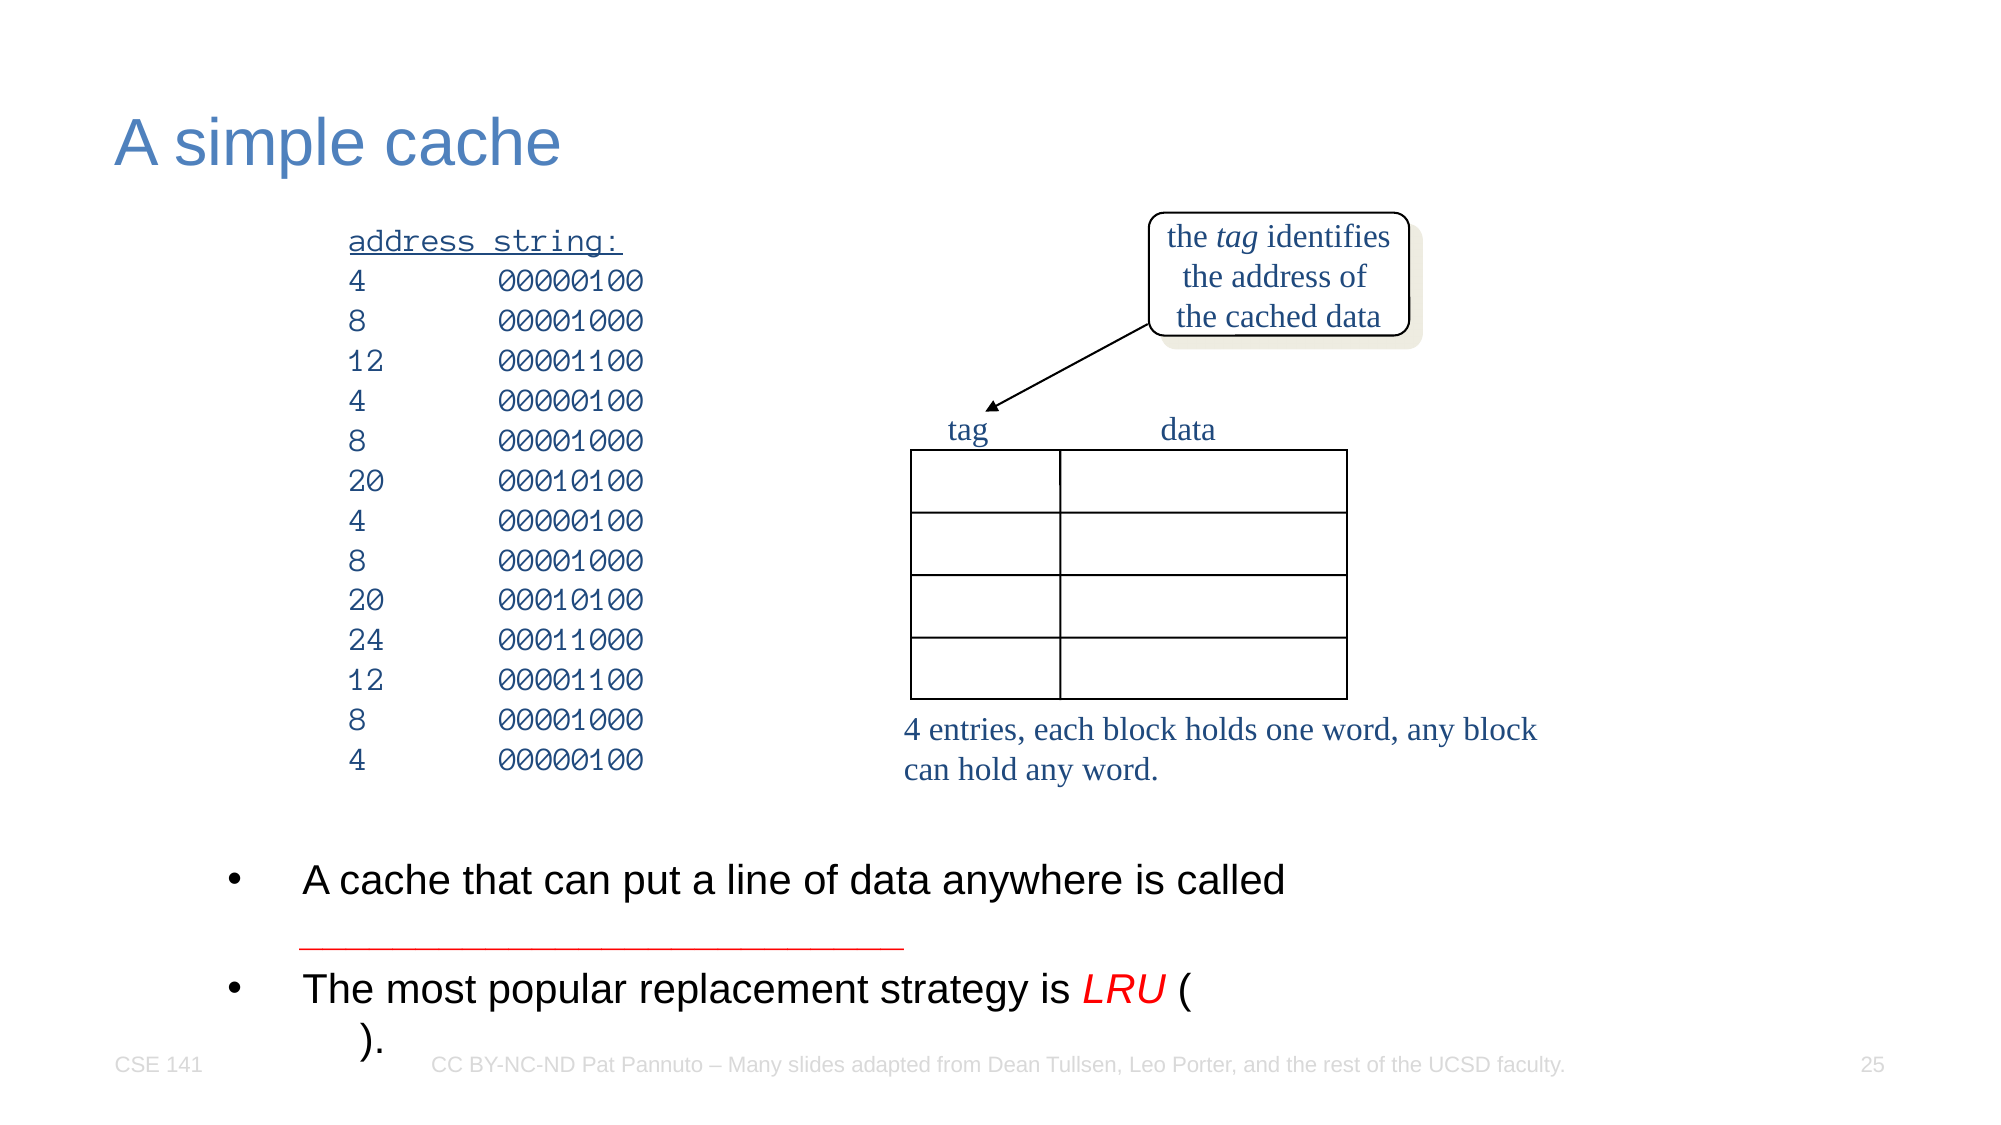

# A simple cache
address string:
4	00000100
8	00001000
12	00001100
4	00000100
8	00001000
20	00010100
4	00000100
8	00001000
20	00010100
24	00011000
12	00001100
8	00001000
4	00000100
the tag identifies
the address of
the cached data

tag
data

4 entries, each block holds one word, any block
can hold any word.
A cache that can put a line of data anywhere is called __________________________
The most popular replacement strategy is LRU (                                                        ).